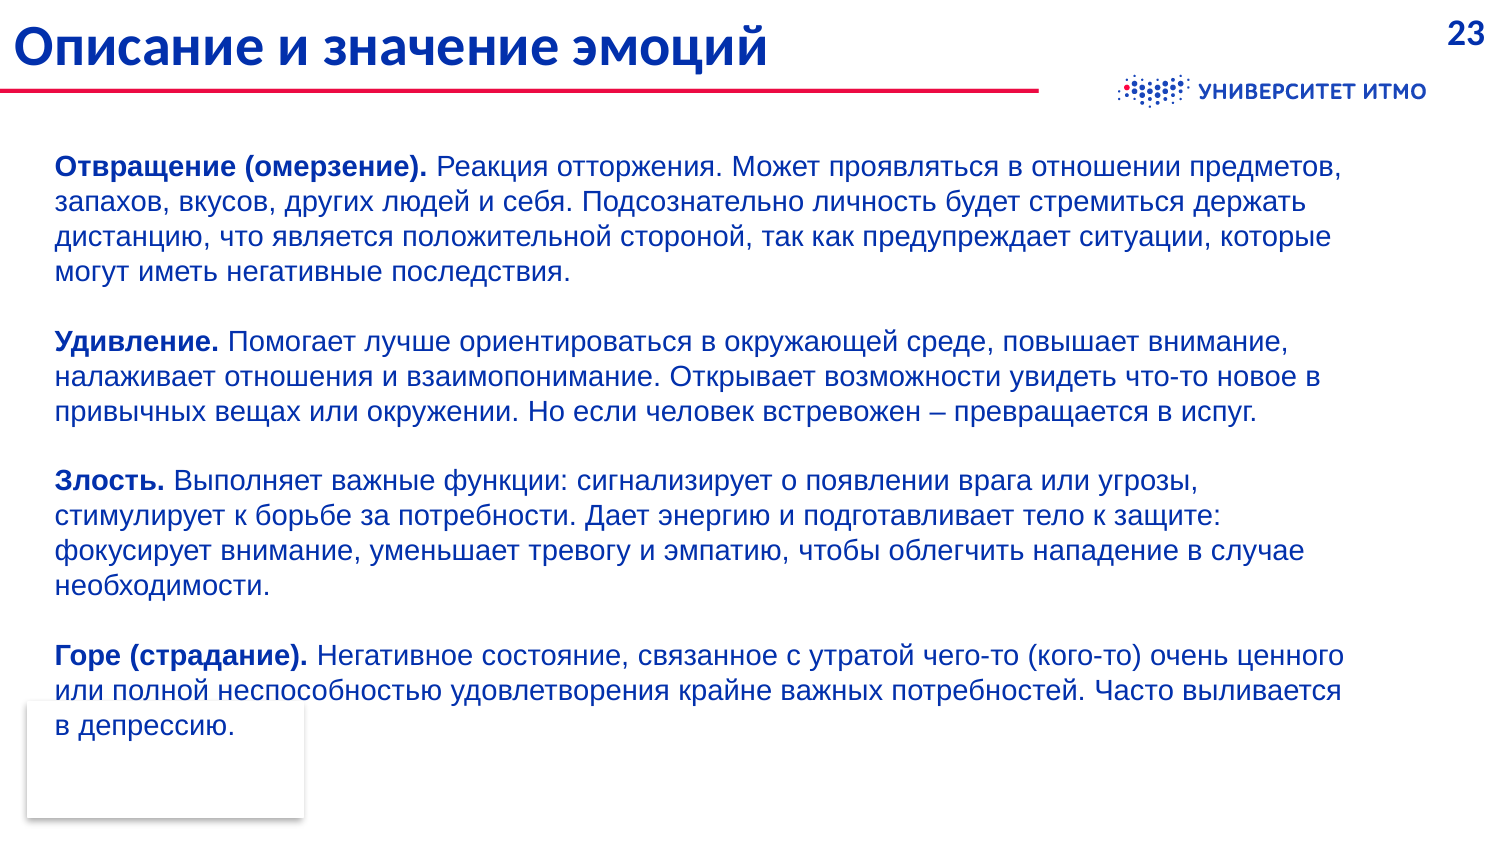

Описание и значение эмоций

23
Отвращение (омерзение). Реакция отторжения. Может проявляться в отношении предметов, запахов, вкусов, других людей и себя. Подсознательно личность будет стремиться держать дистанцию, что является положительной стороной, так как предупреждает ситуации, которые могут иметь негативные последствия.

Удивление. Помогает лучше ориентироваться в окружающей среде, повышает внимание, налаживает отношения и взаимопонимание. Открывает возможности увидеть что-то новое в привычных вещах или окружении. Но если человек встревожен – превращается в испуг.

Злость. Выполняет важные функции: сигнализирует о появлении врага или угрозы, стимулирует к борьбе за потребности. Дает энергию и подготавливает тело к защите: фокусирует внимание, уменьшает тревогу и эмпатию, чтобы облегчить нападение в случае необходимости.

Горе (страдание). Негативное состояние, связанное с утратой чего-то (кого-то) очень ценного или полной неспособностью удовлетворения крайне важных потребностей. Часто выливается в депрессию.